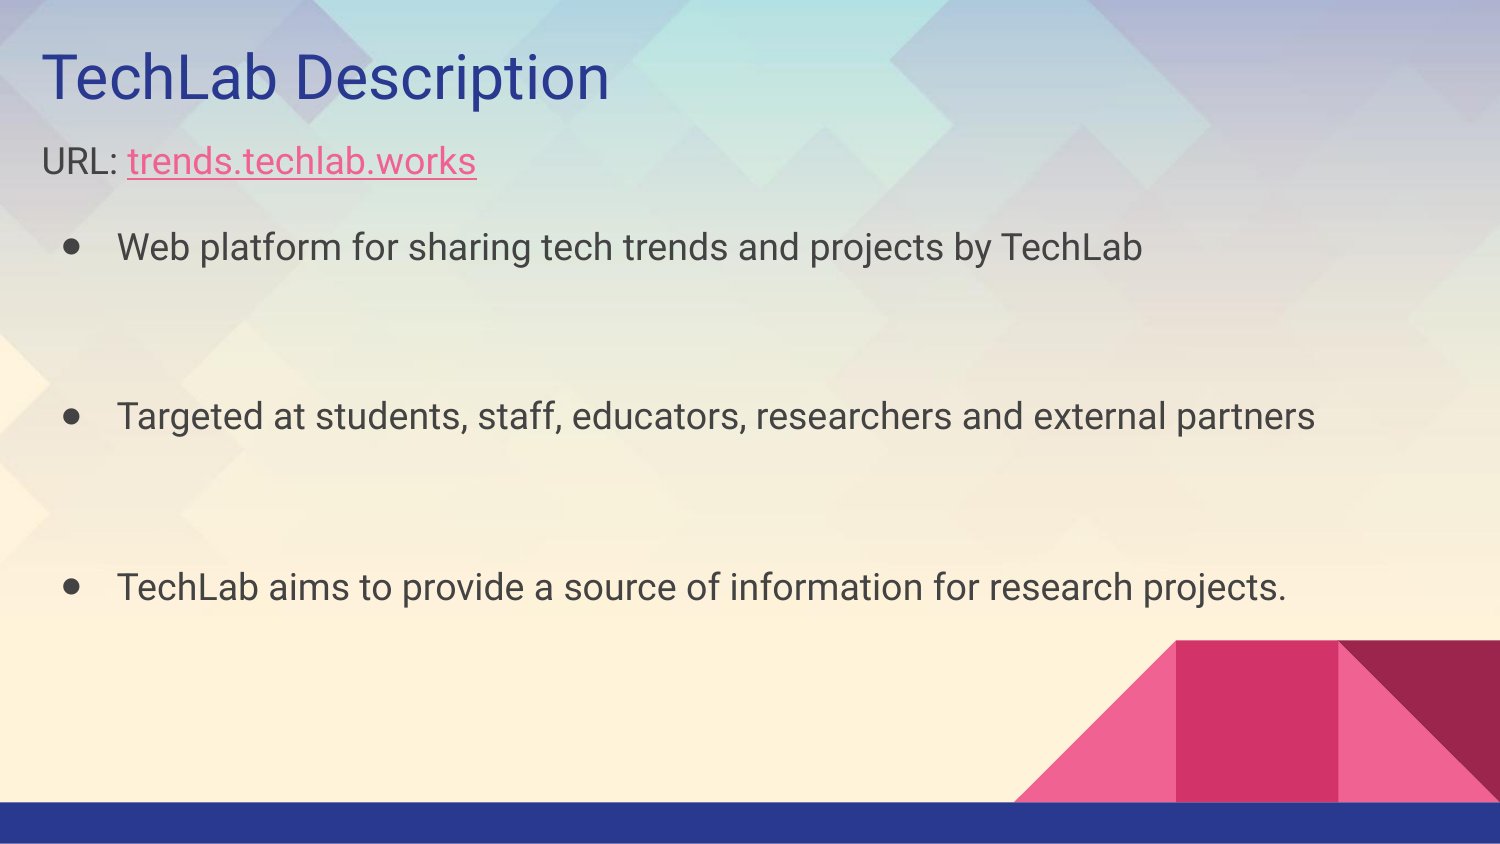

# TechLab Description
URL: trends.techlab.works
Web platform for sharing tech trends and projects by TechLab

Targeted at students, staff, educators, researchers and external partners

TechLab aims to provide a source of information for research projects.